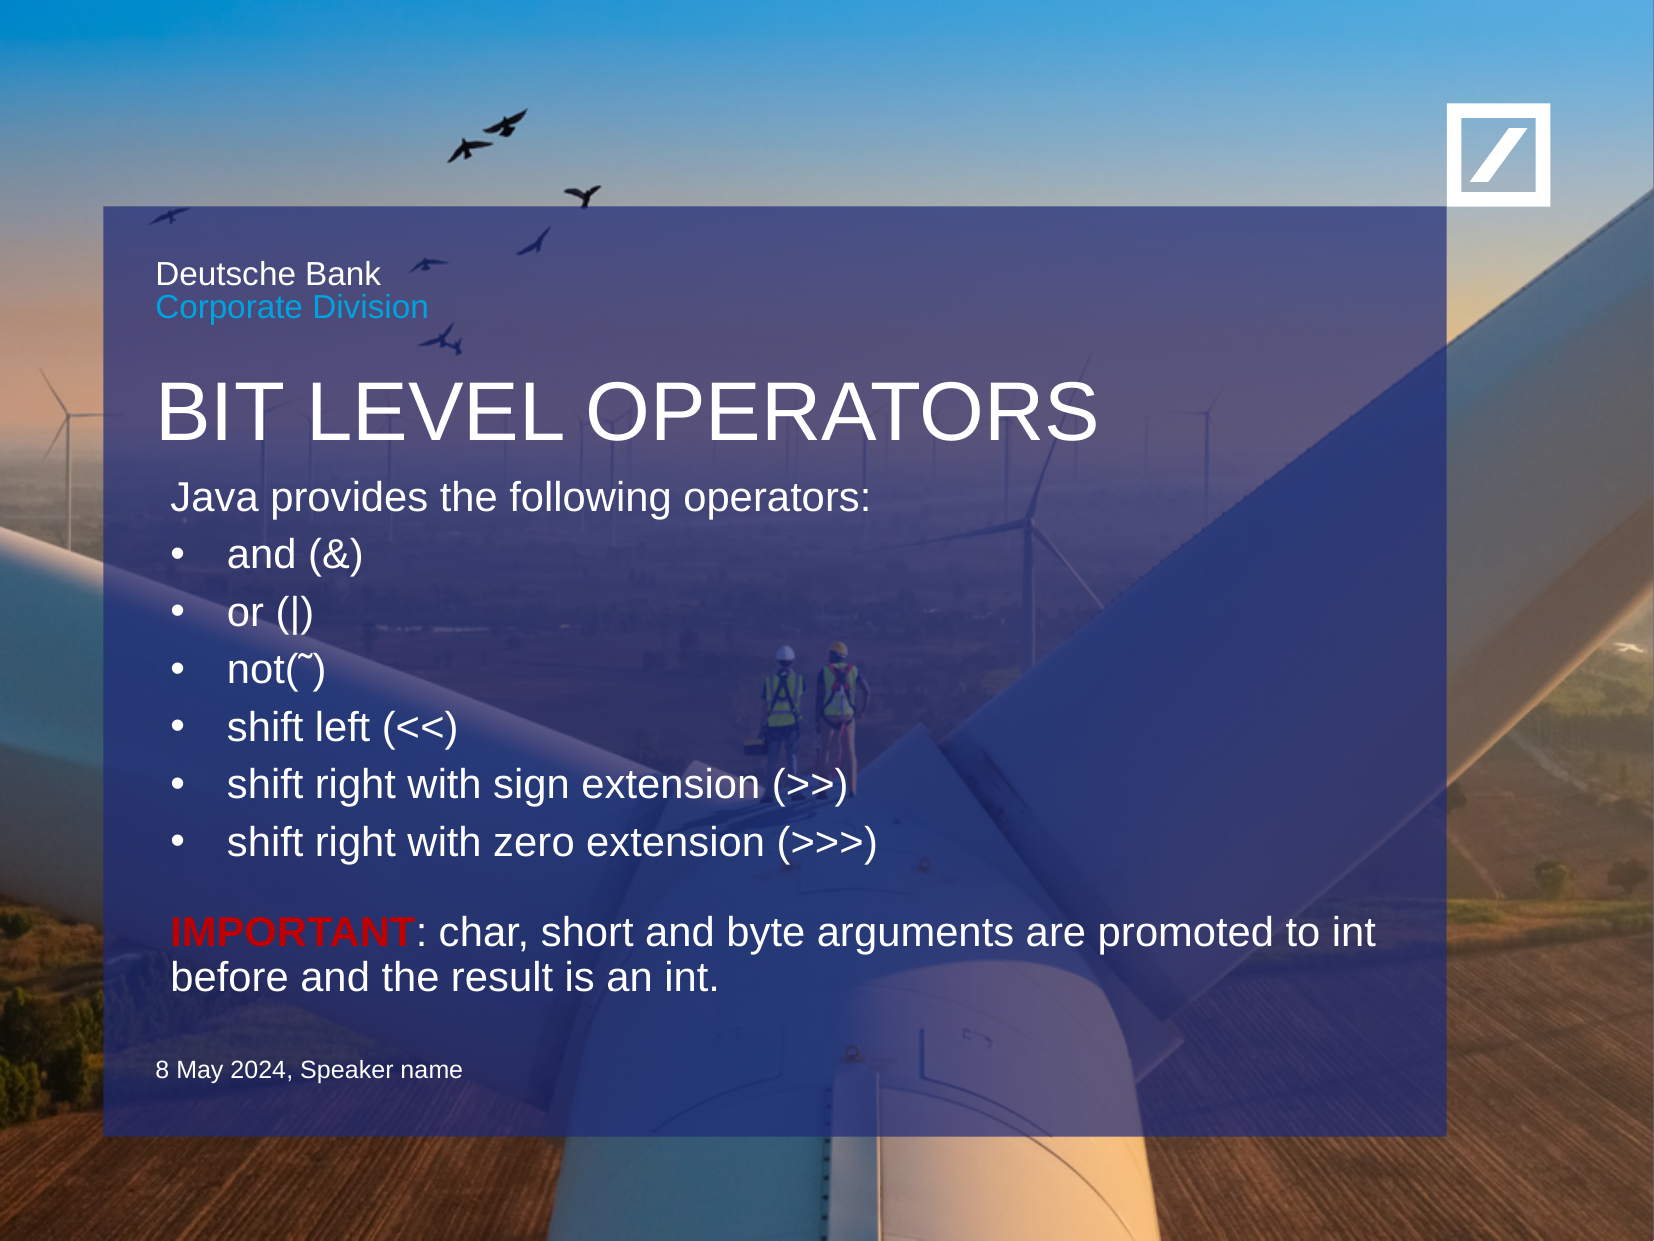

BIT LEVEL OPERATORS
Java provides the following operators:
and (&)
or (|)
not(˜)
shift left (<<)
shift right with sign extension (>>)
shift right with zero extension (>>>)

IMPORTANT: char, short and byte arguments are promoted to int before and the result is an int.

8 May 2024, Speaker name